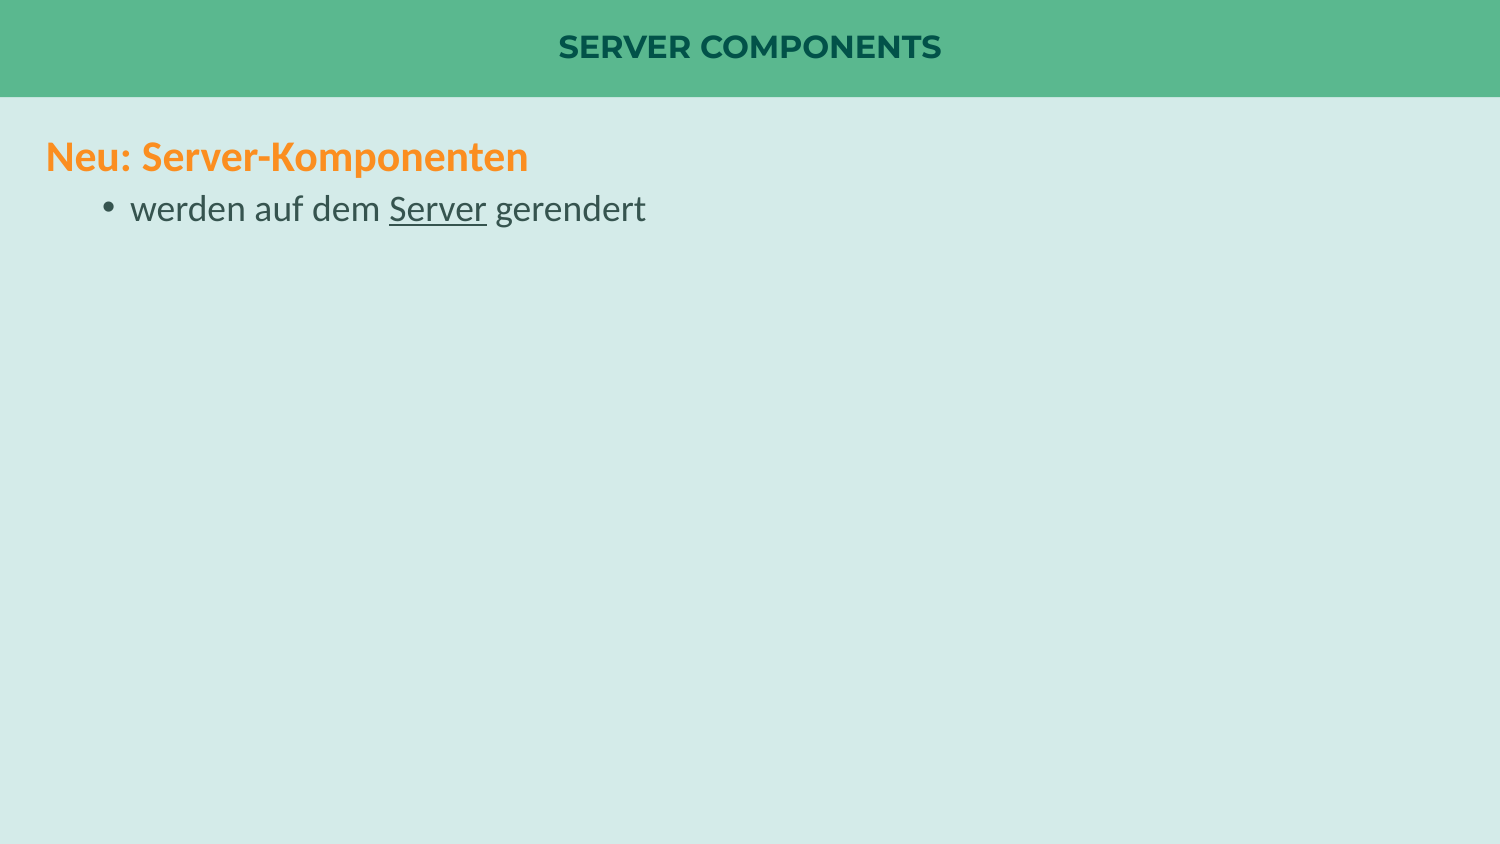

# Server Components
Neu: Server-Komponenten
werden auf dem Server gerendert